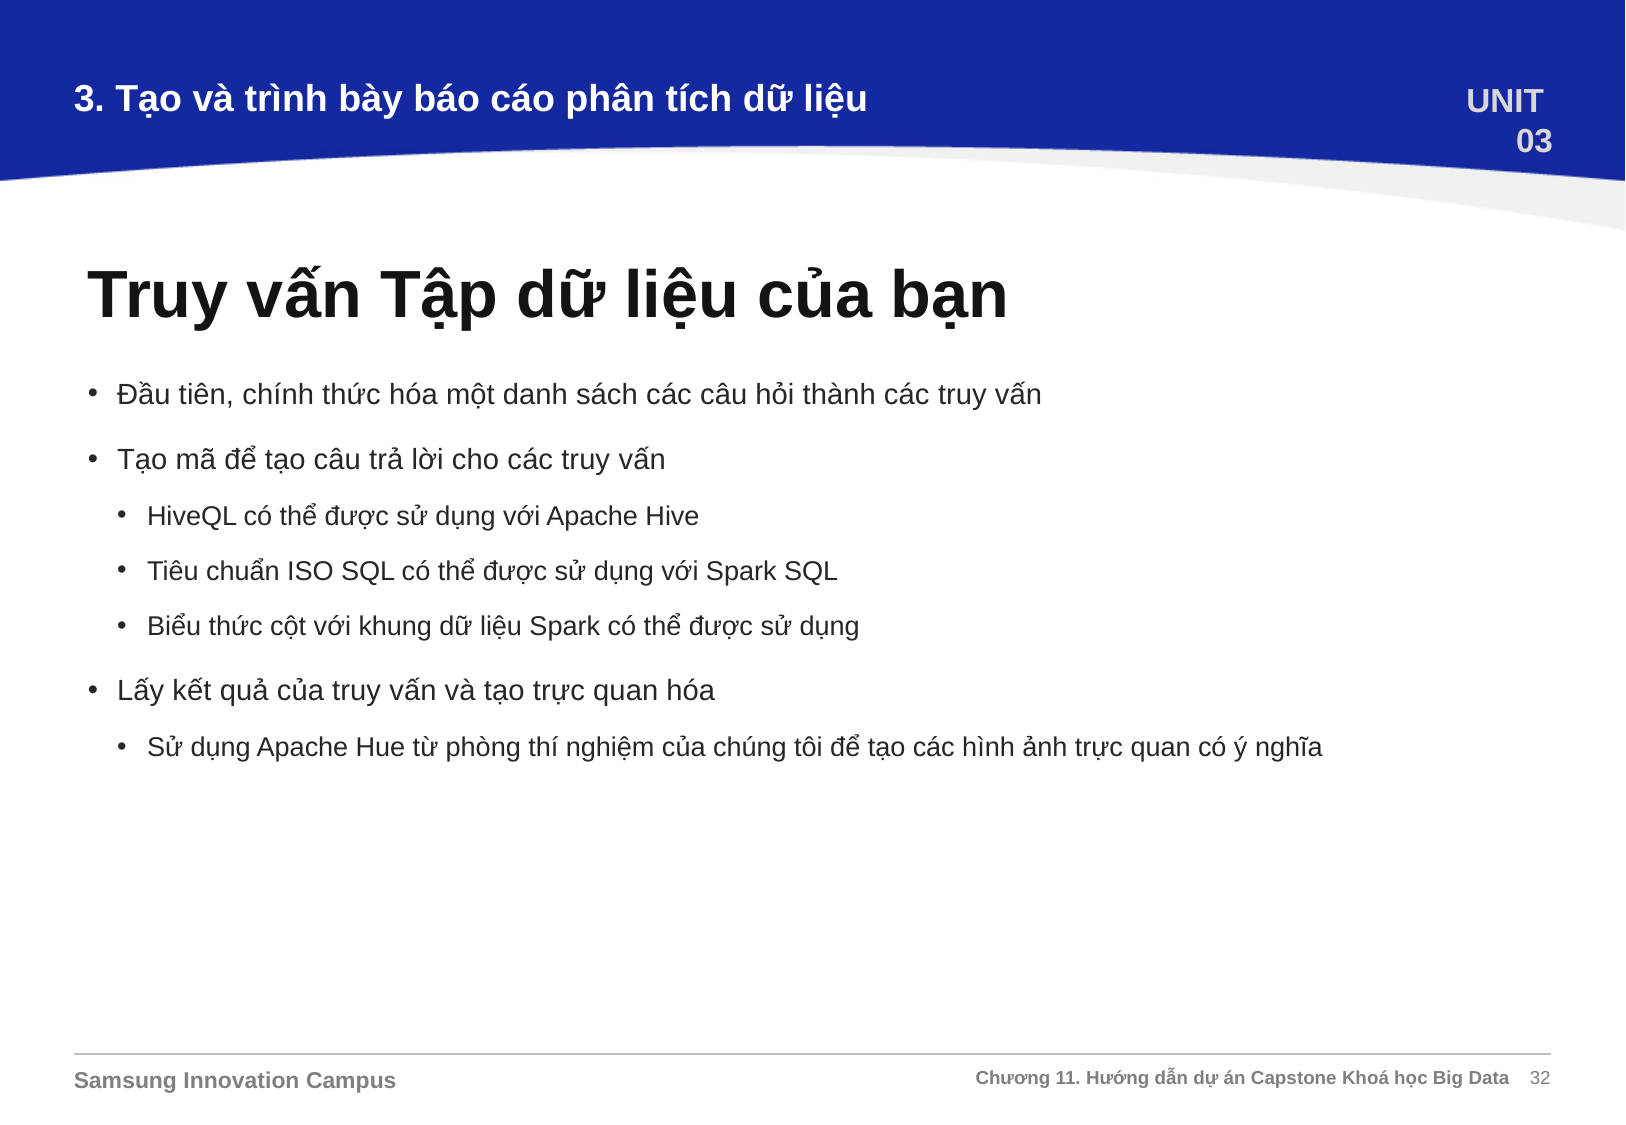

3. Tạo và trình bày báo cáo phân tích dữ liệu
UNIT  03

Truy vấn Tập dữ liệu của bạn
Đầu tiên, chính thức hóa một danh sách các câu hỏi thành các truy vấn
Tạo mã để tạo câu trả lời cho các truy vấn
HiveQL có thể được sử dụng với Apache Hive
Tiêu chuẩn ISO SQL có thể được sử dụng với Spark SQL
Biểu thức cột với khung dữ liệu Spark có thể được sử dụng
Lấy kết quả của truy vấn và tạo trực quan hóa
Sử dụng Apache Hue từ phòng thí nghiệm của chúng tôi để tạo các hình ảnh trực quan có ý nghĩa